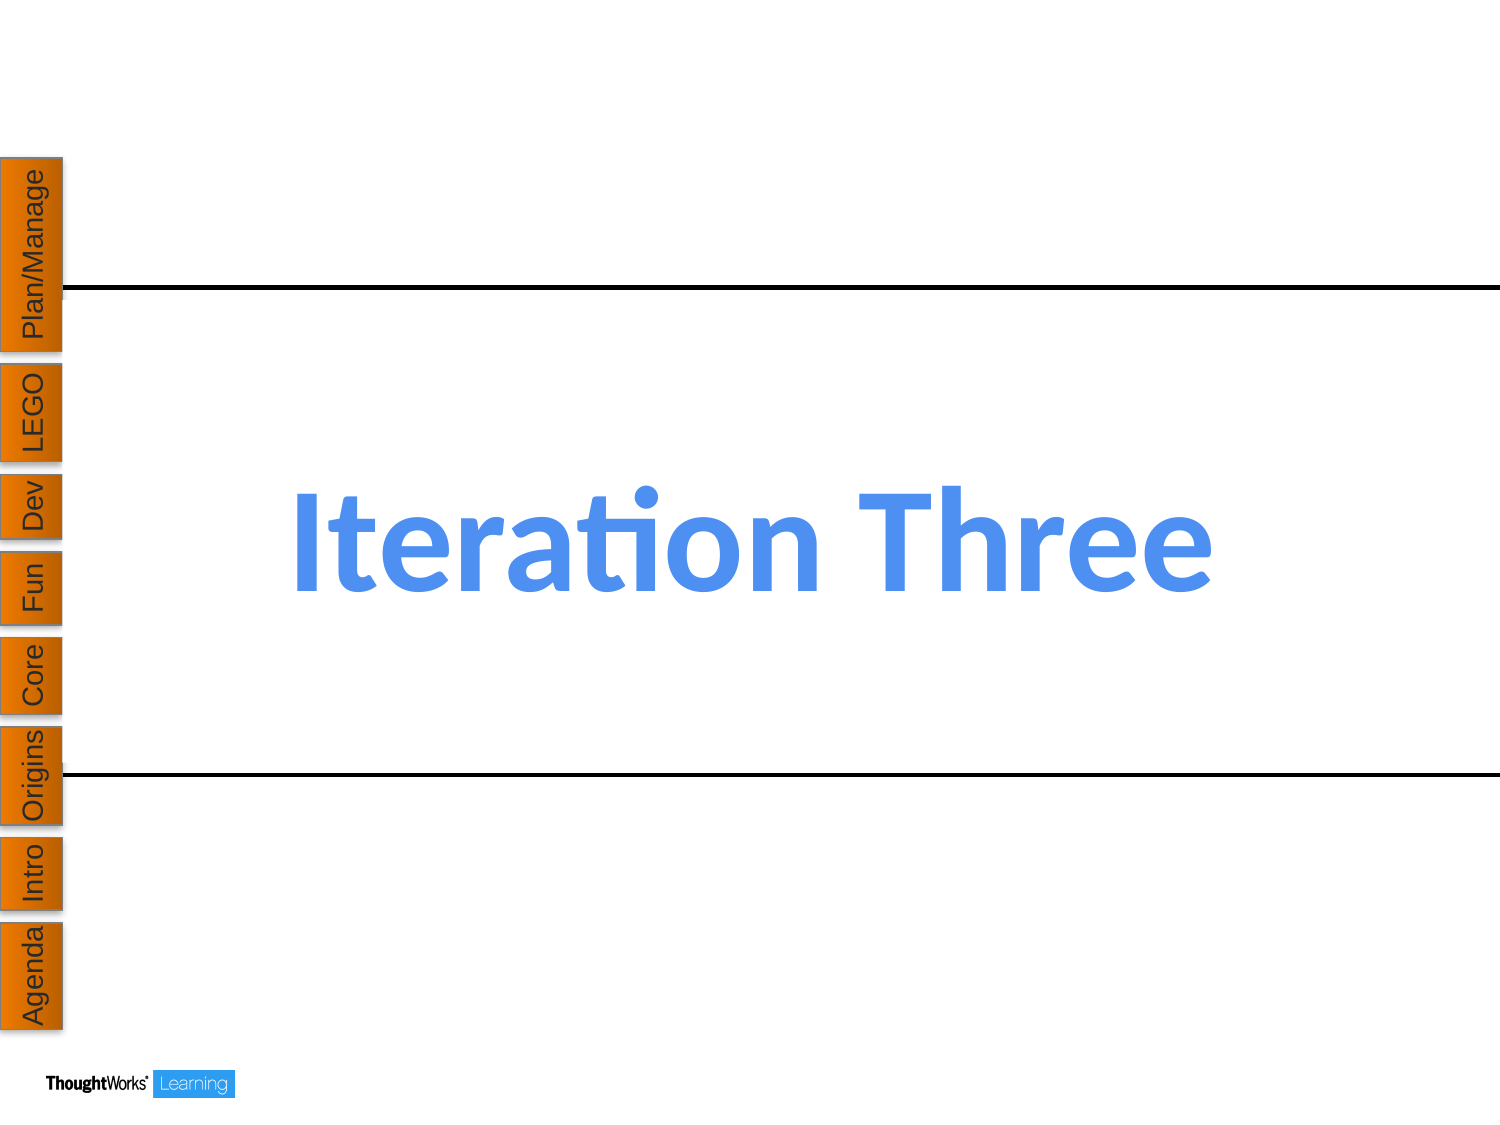

Plan/Manage
# Iteration Three
LEGO
Dev
Fun
Core
Origins
Intro
Agenda